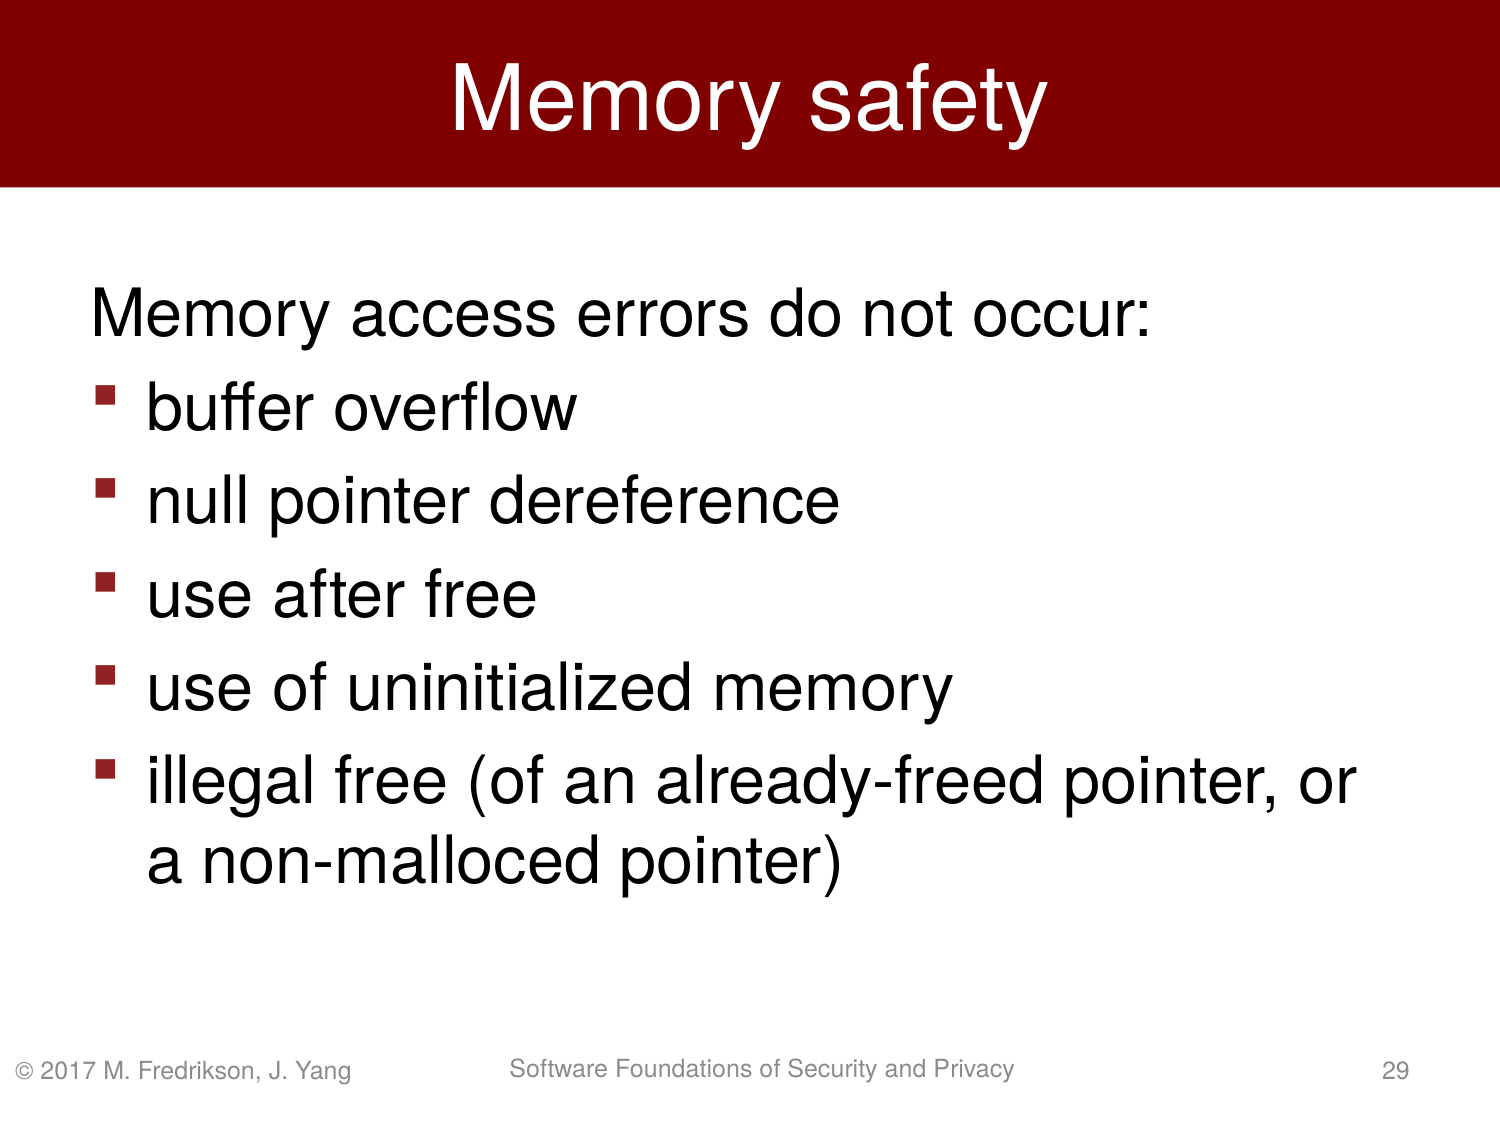

# Memory safety
Memory access errors do not occur:
buffer overflow
null pointer dereference
use after free
use of uninitialized memory
illegal free (of an already-freed pointer, or a non-malloced pointer)

© 2017 M. Fredrikson, J. Yang
29